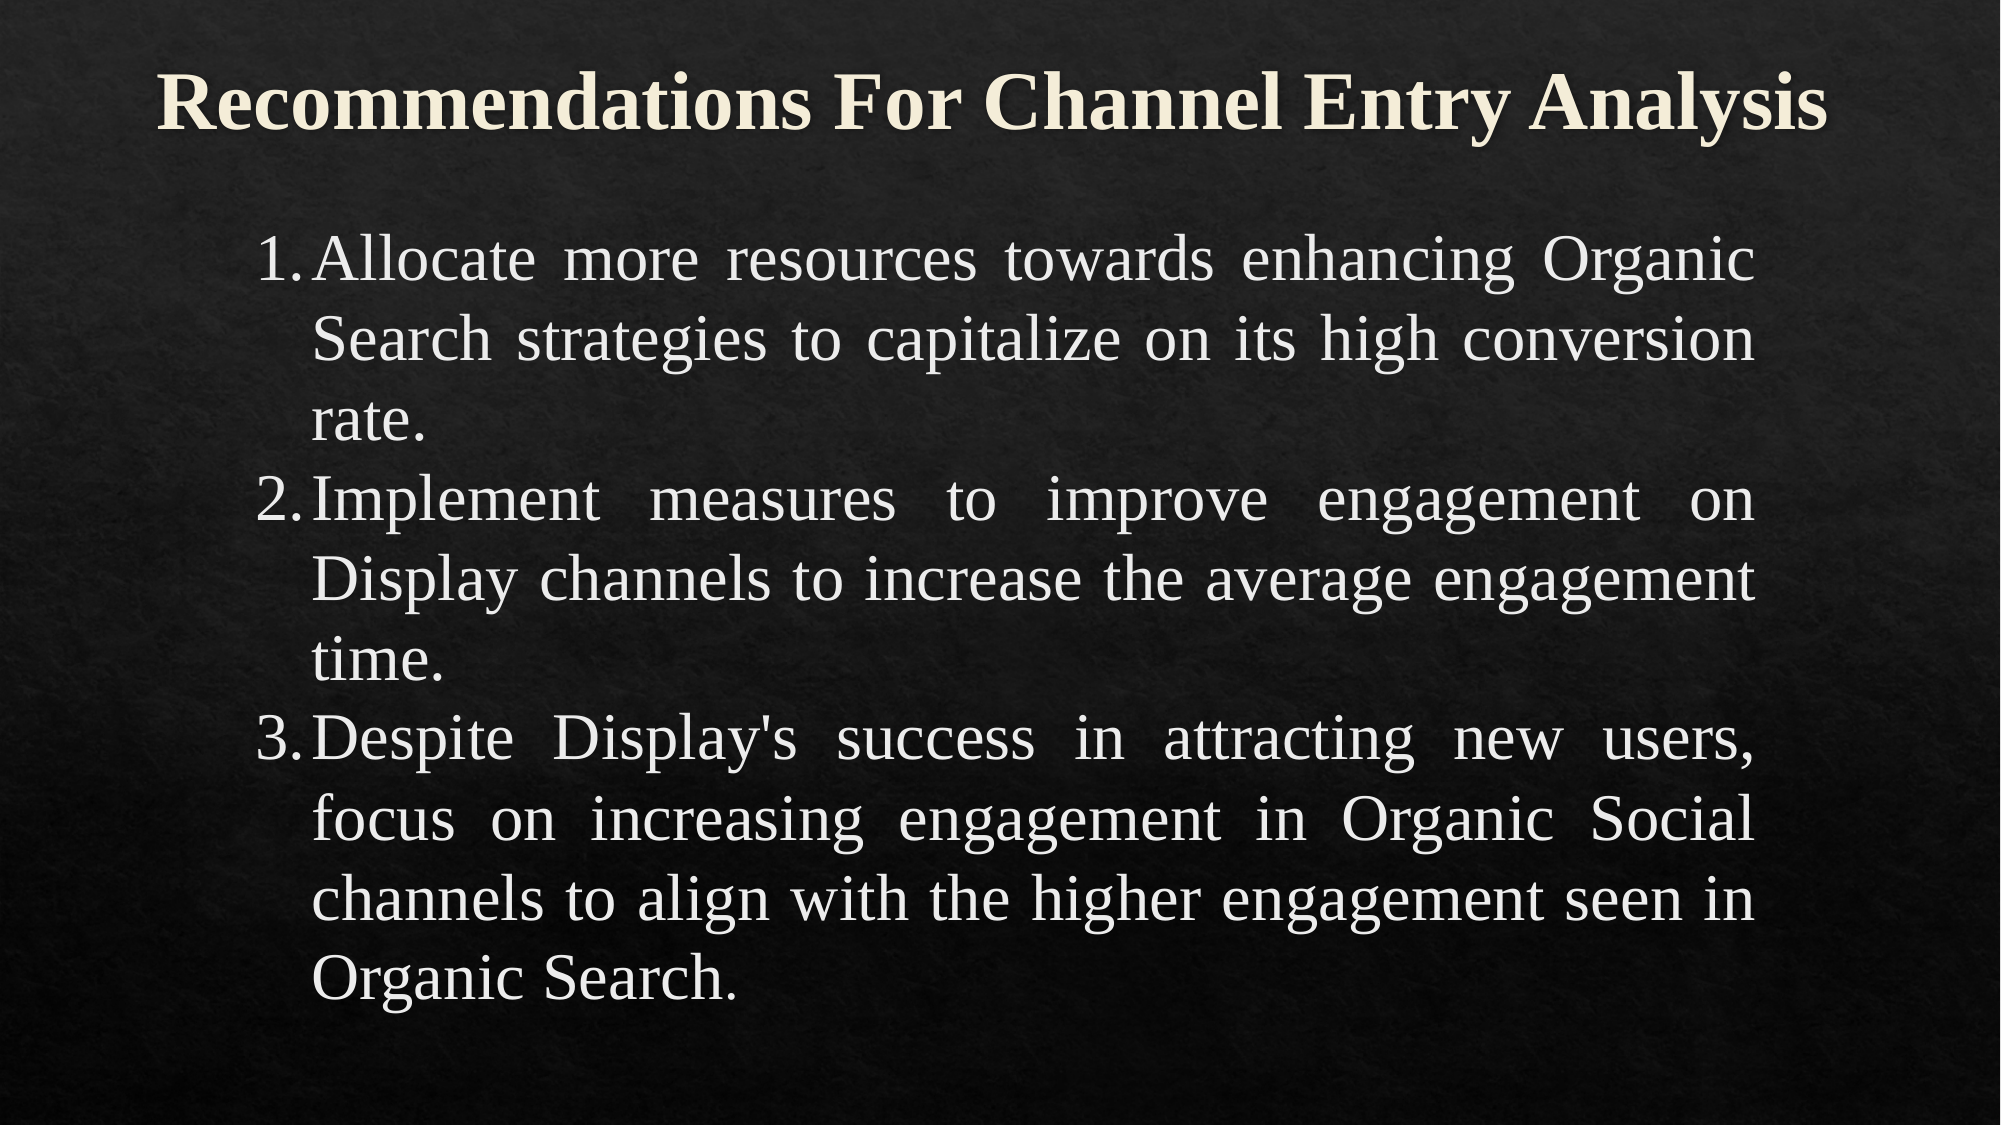

# Recommendations For Channel Entry Analysis
Allocate more resources towards enhancing Organic Search strategies to capitalize on its high conversion rate.
Implement measures to improve engagement on Display channels to increase the average engagement time.
Despite Display's success in attracting new users, focus on increasing engagement in Organic Social channels to align with the higher engagement seen in Organic Search.